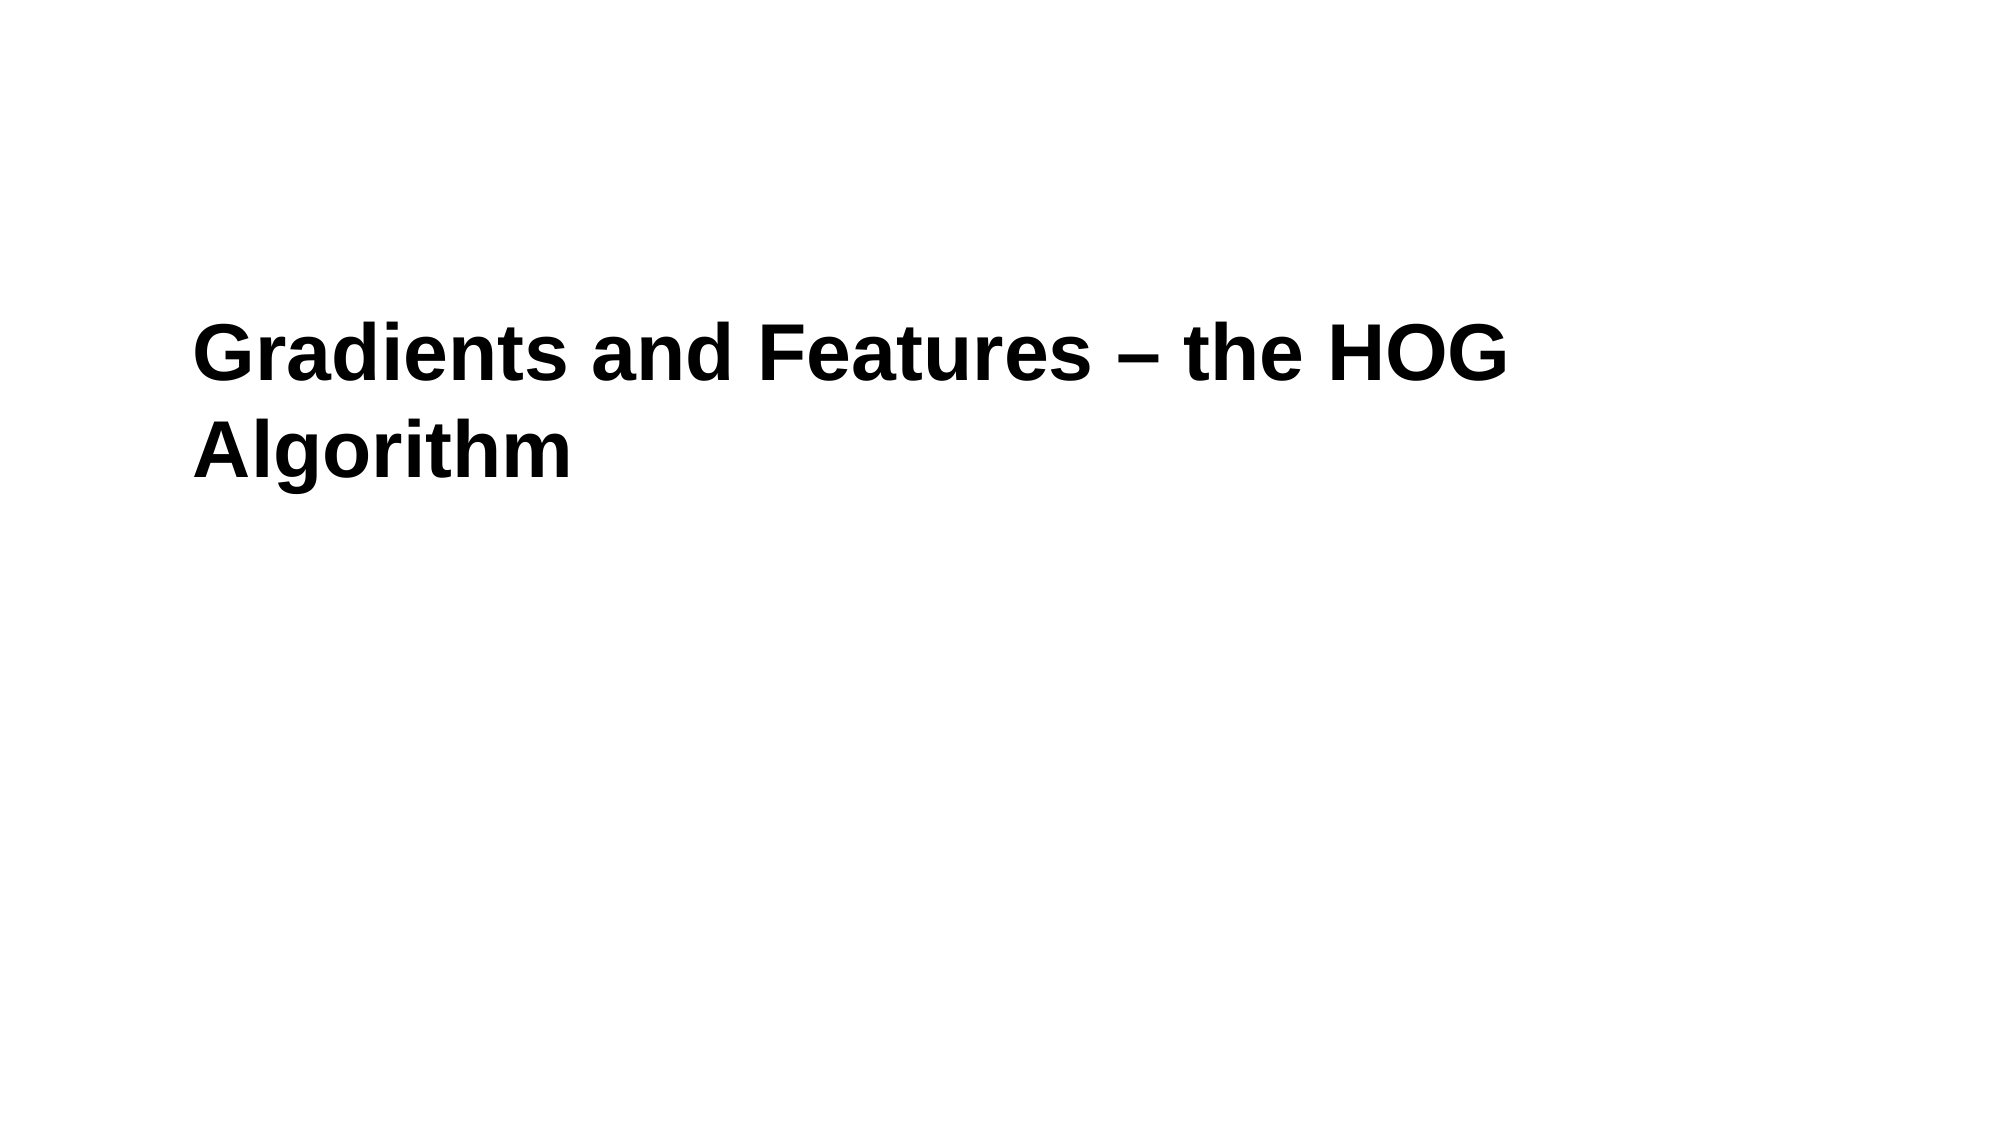

Gradients and Features – the HOG Algorithm